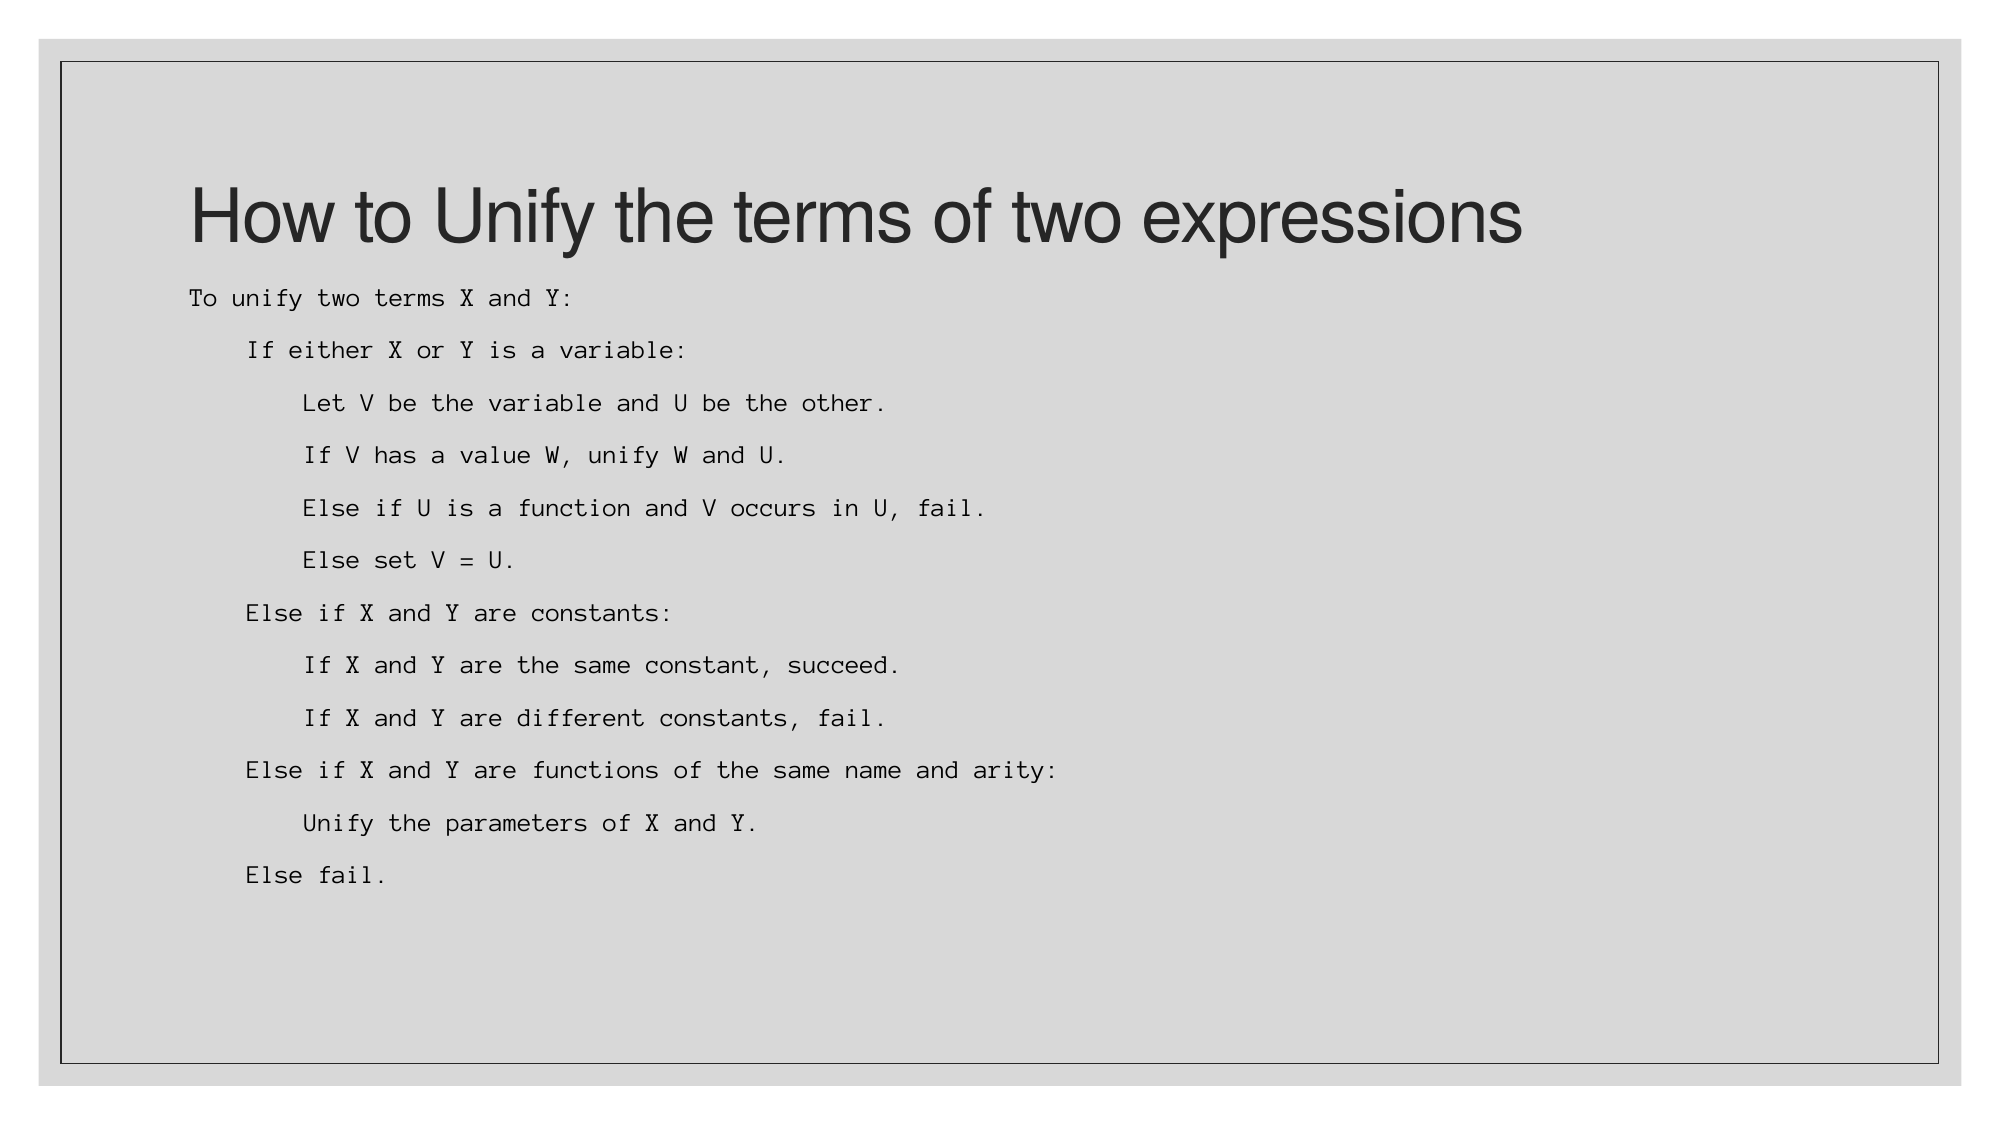

# How to Unify the terms of two expressions
To unify two terms X and Y:
    If either X or Y is a variable:
        Let V be the variable and U be the other.
        If V has a value W, unify W and U.
        Else if U is a function and V occurs in U, fail.
        Else set V = U.
    Else if X and Y are constants:
        If X and Y are the same constant, succeed.
        If X and Y are different constants, fail.
    Else if X and Y are functions of the same name and arity:
        Unify the parameters of X and Y.
    Else fail.